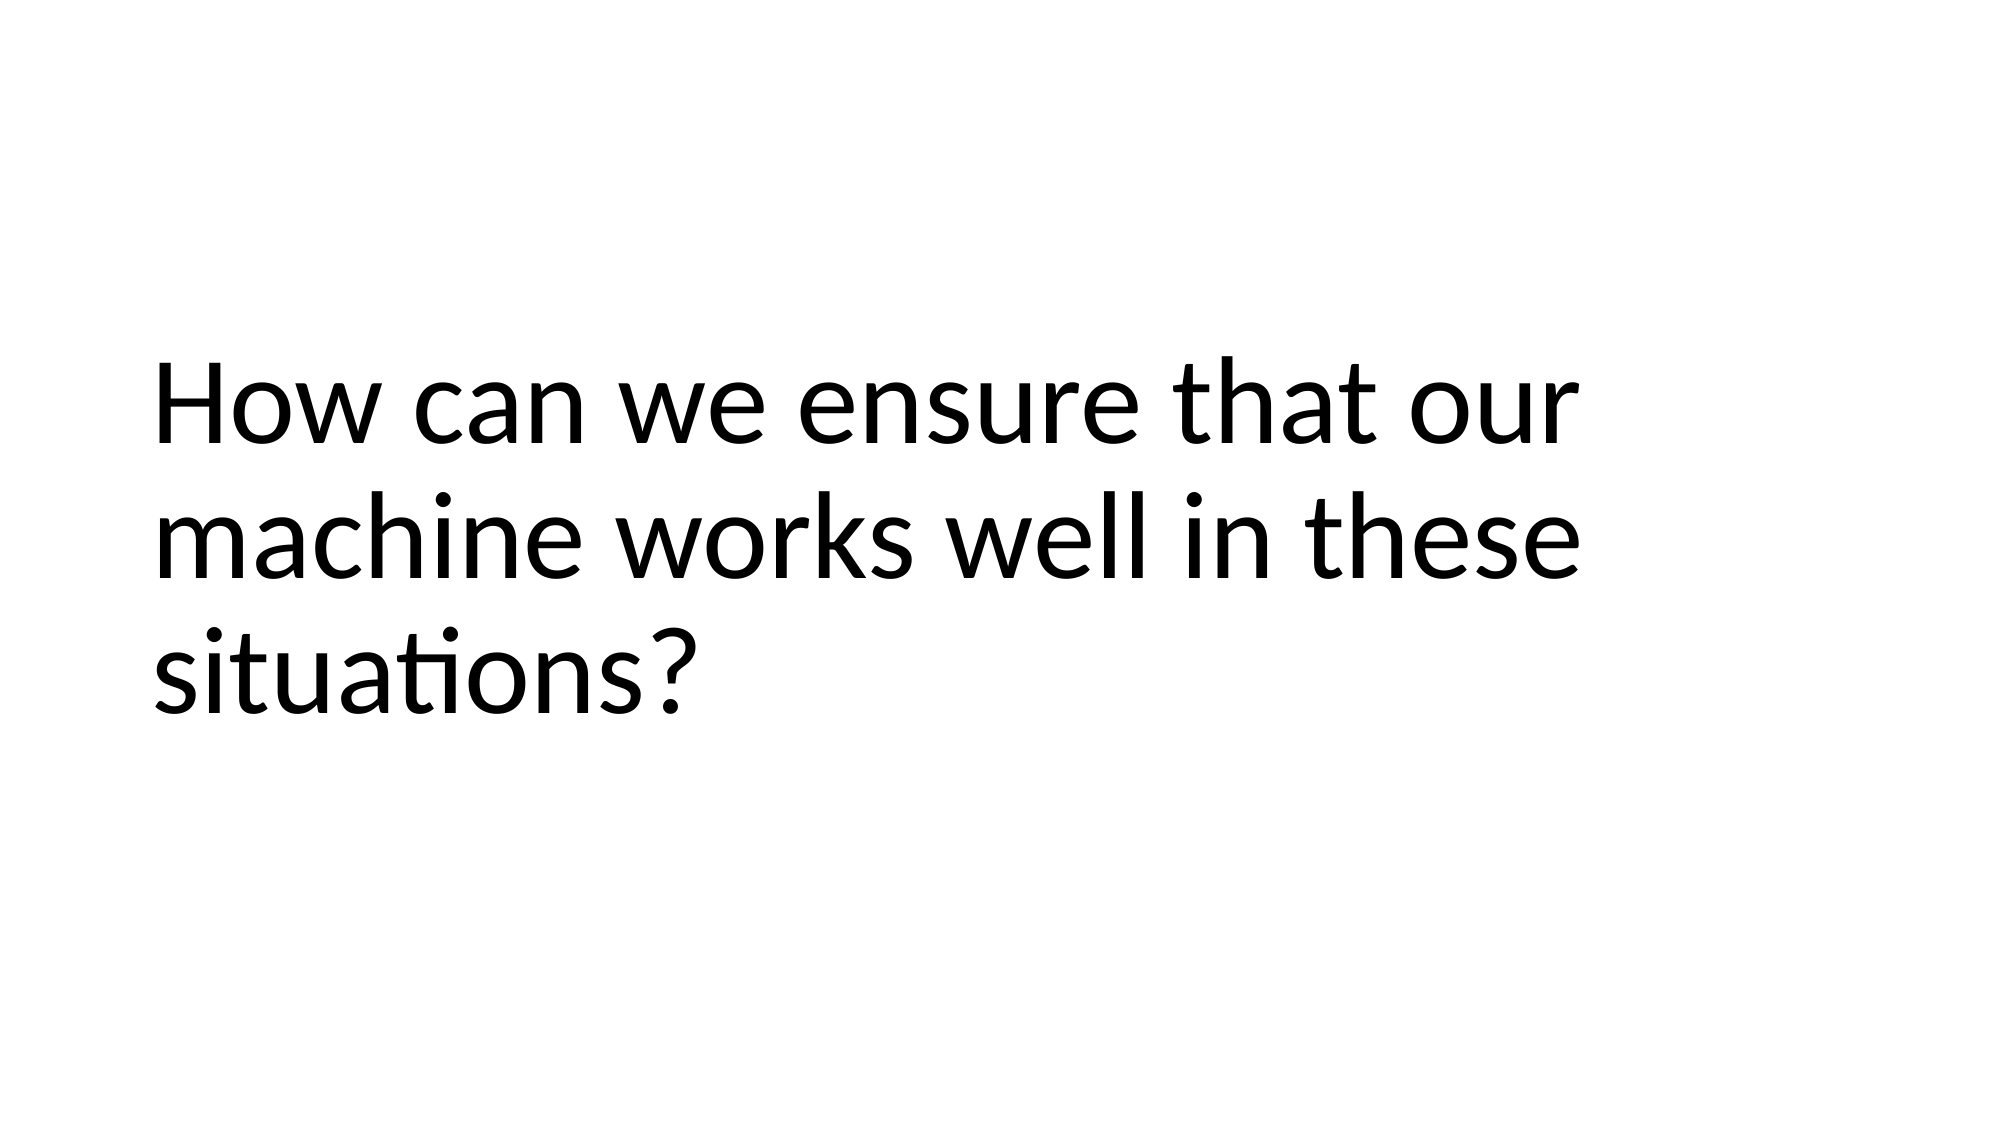

# How can we ensure that our machine works well in these situations?